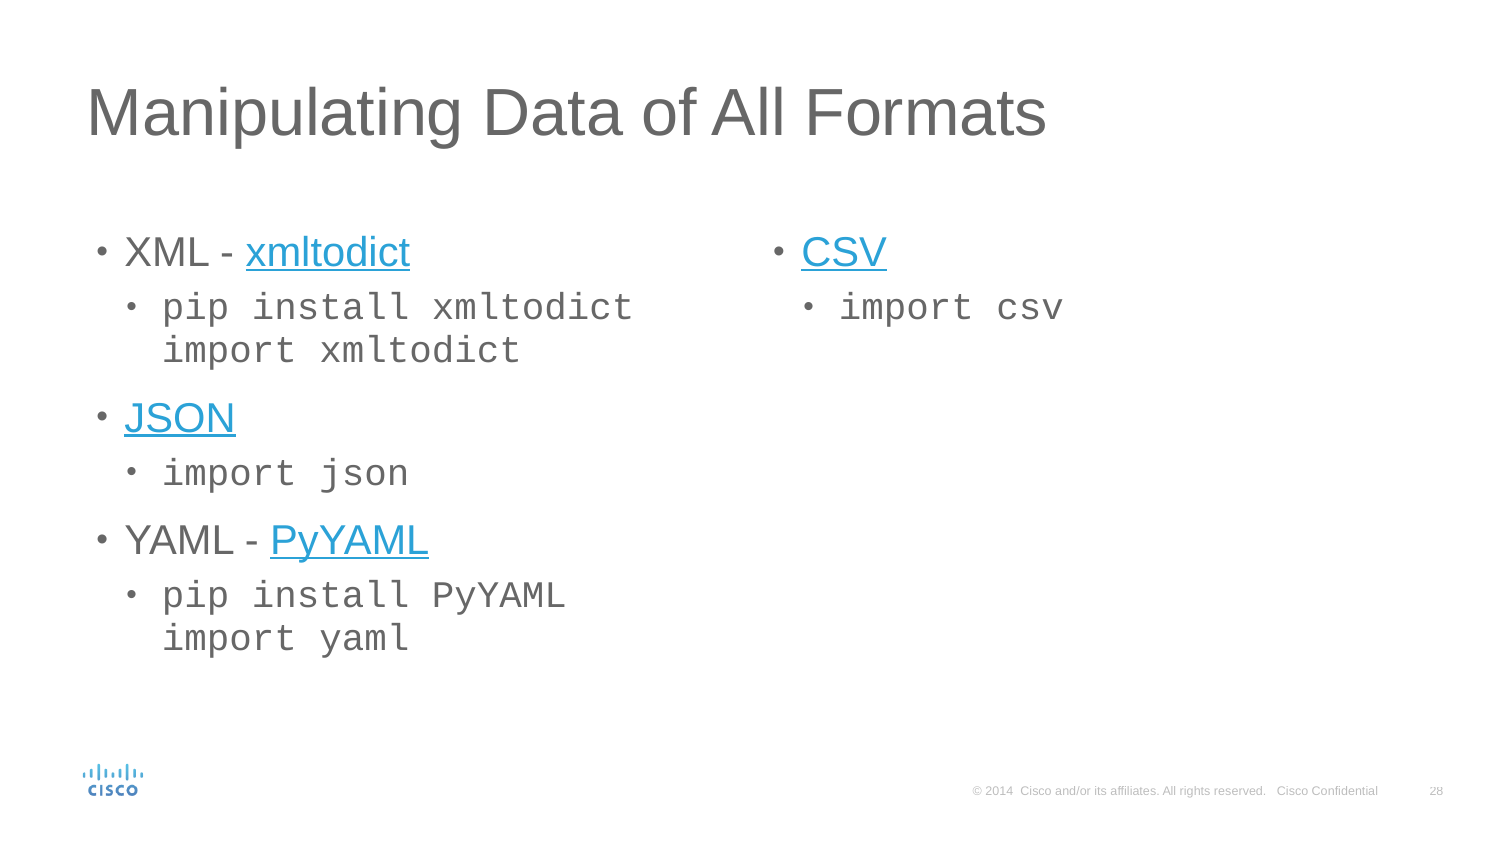

# Manipulating Data of All Formats
XML - xmltodict
pip install xmltodict
import xmltodict
JSON
import json
YAML - PyYAML
pip install PyYAML
import yaml
CSV
import csv